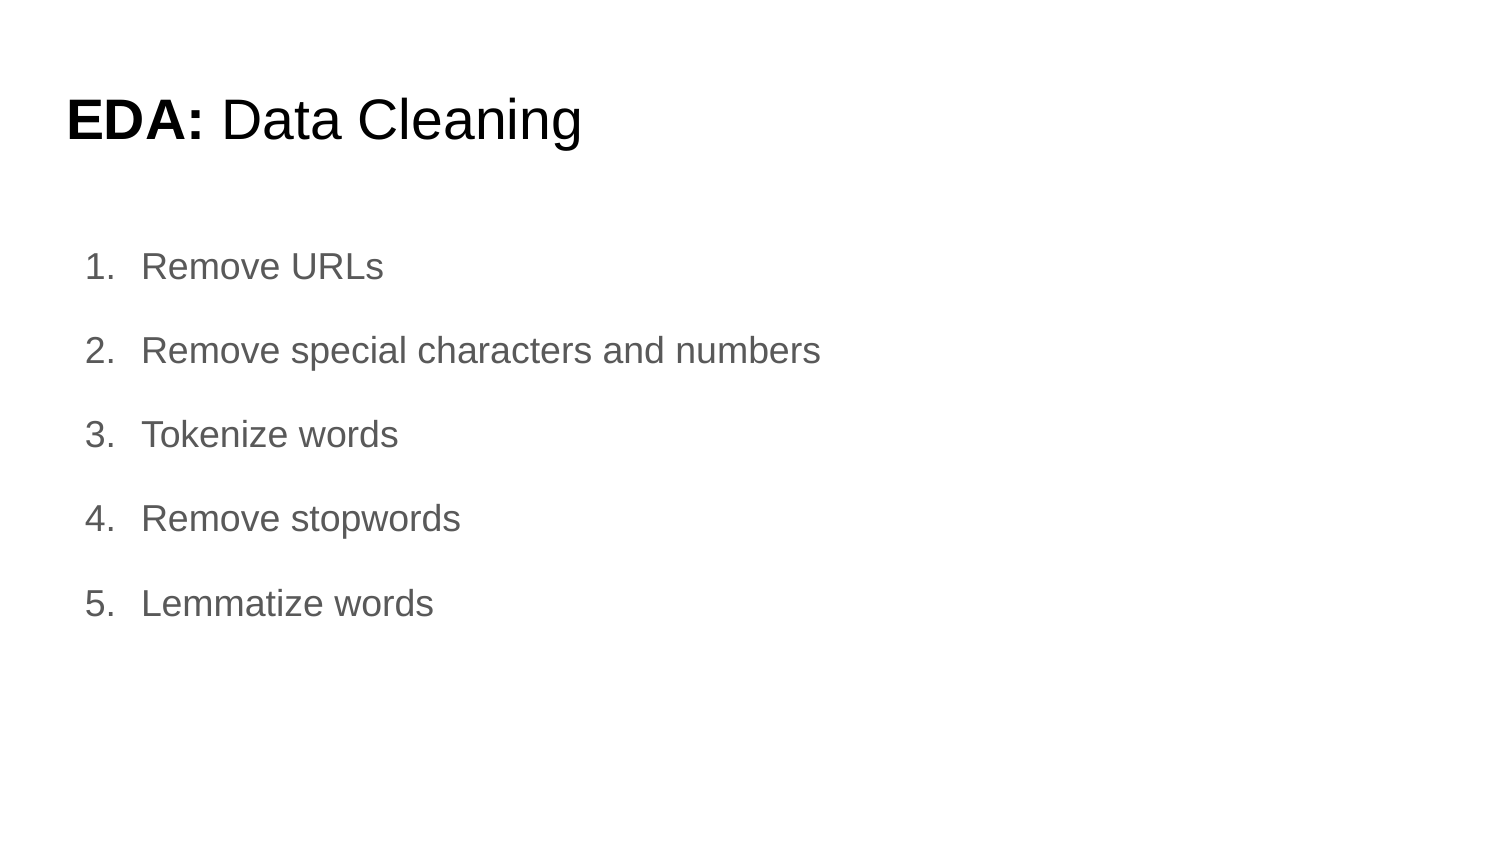

# EDA: Data Cleaning
Remove URLs
Remove special characters and numbers
Tokenize words
Remove stopwords
Lemmatize words